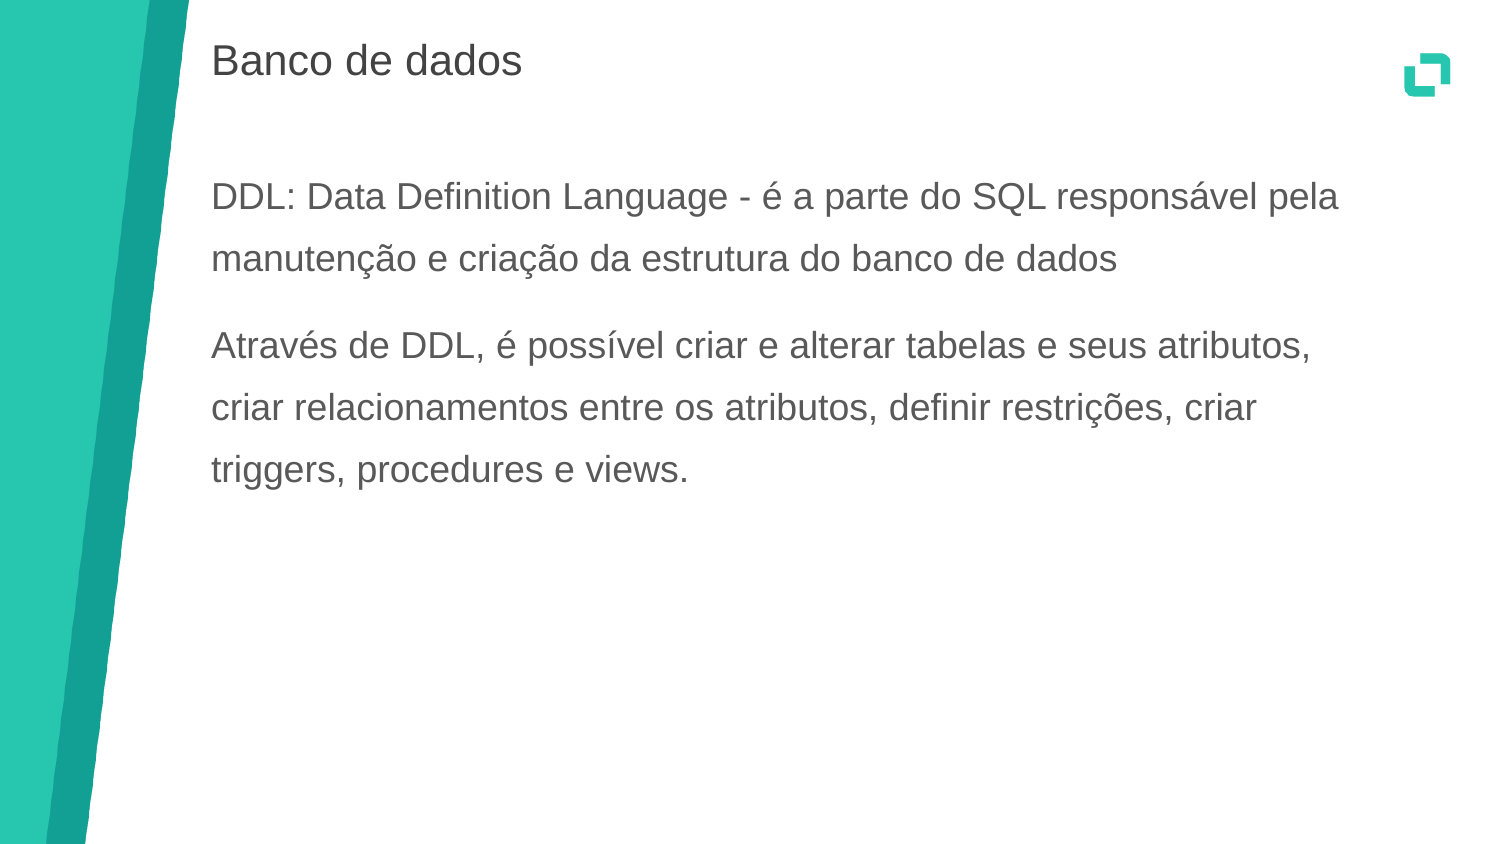

# Banco de dados
DDL: Data Definition Language - é a parte do SQL responsável pela manutenção e criação da estrutura do banco de dados
Através de DDL, é possível criar e alterar tabelas e seus atributos, criar relacionamentos entre os atributos, definir restrições, criar triggers, procedures e views.